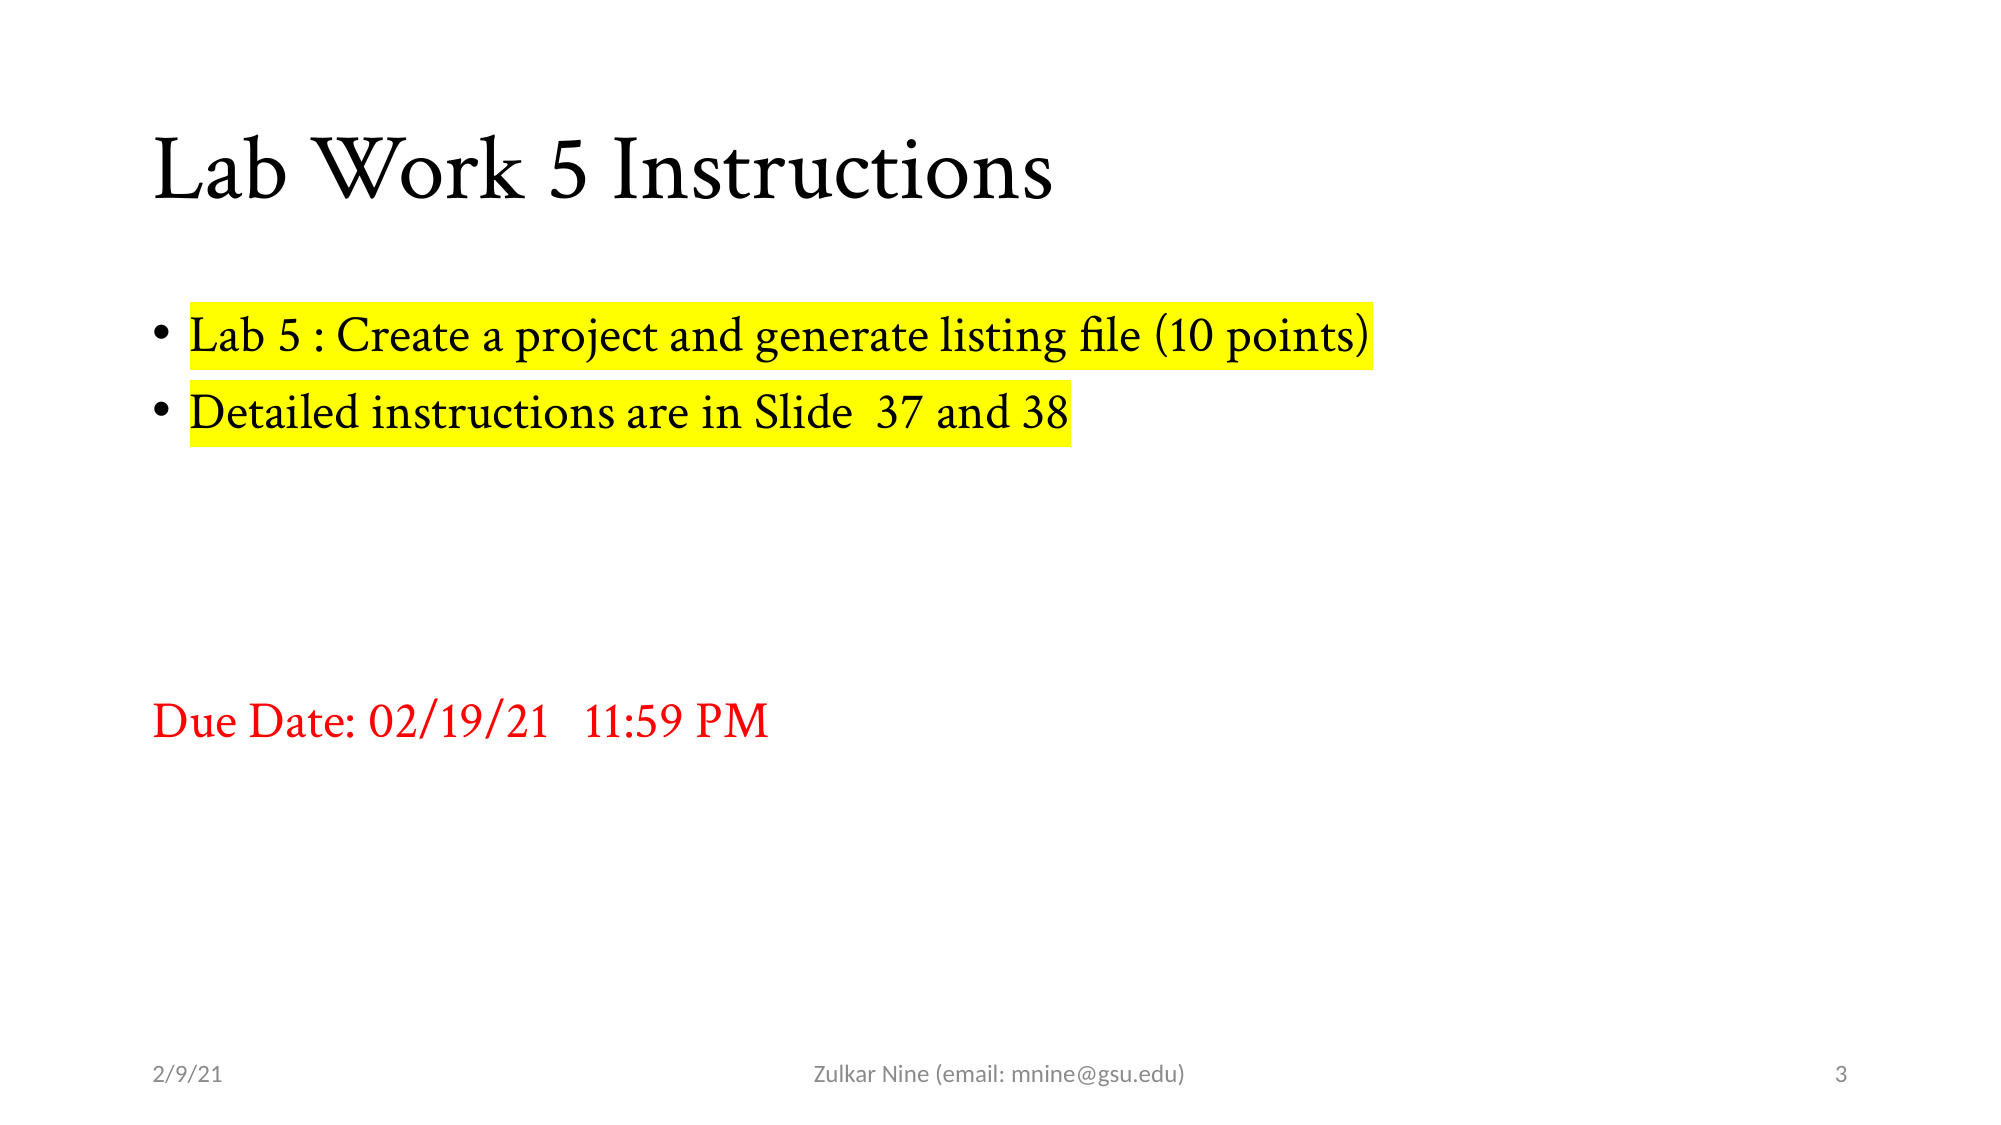

# Lab Work 5 Instructions
Lab 5 : Create a project and generate listing file (10 points)
Detailed instructions are in Slide  37 and 38

Due Date: 02/19/21   11:59 PM

2/9/21
Zulkar Nine (email: mnine@gsu.edu)
3